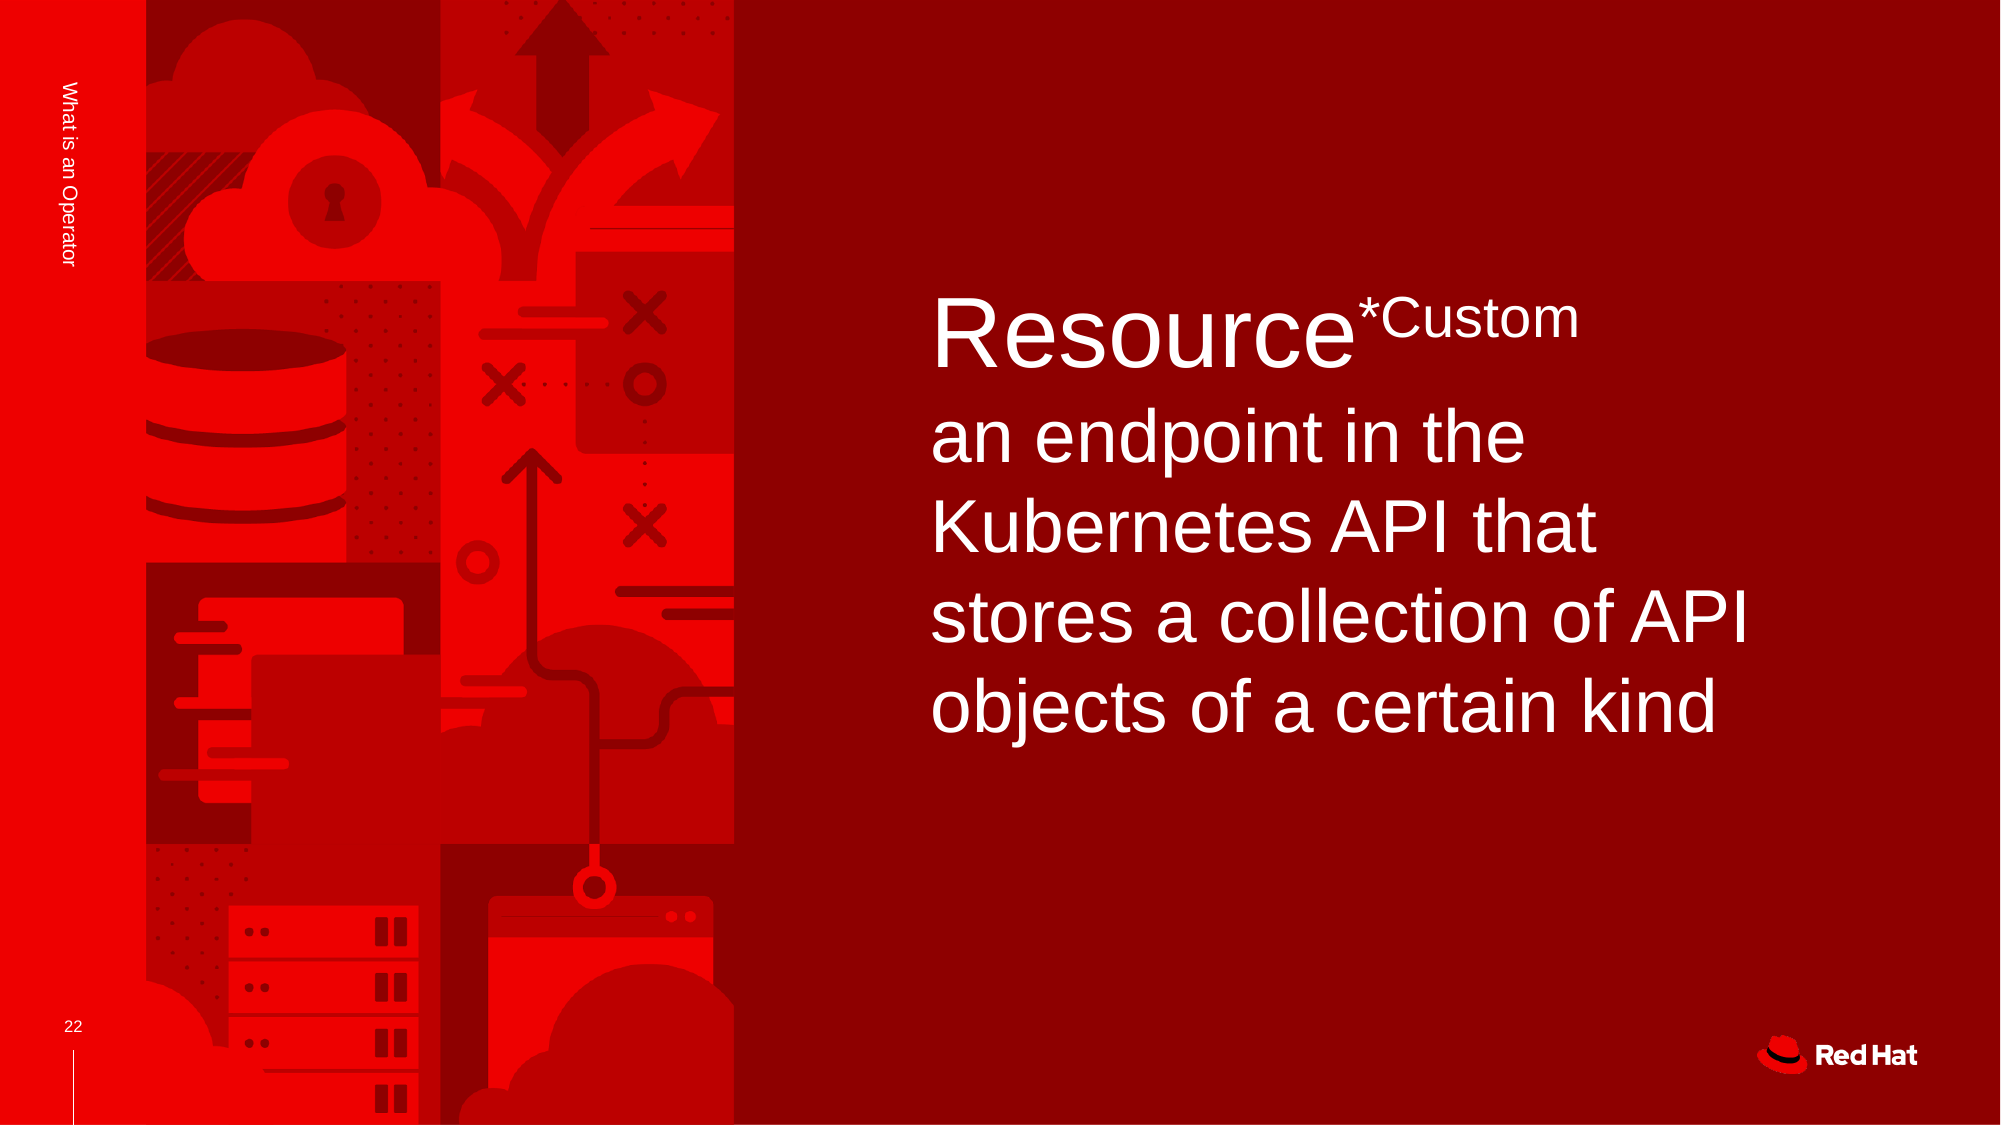

# Resource*Custom
an endpoint in the Kubernetes API that stores a collection of API objects of a certain kind
What is an Operator
22